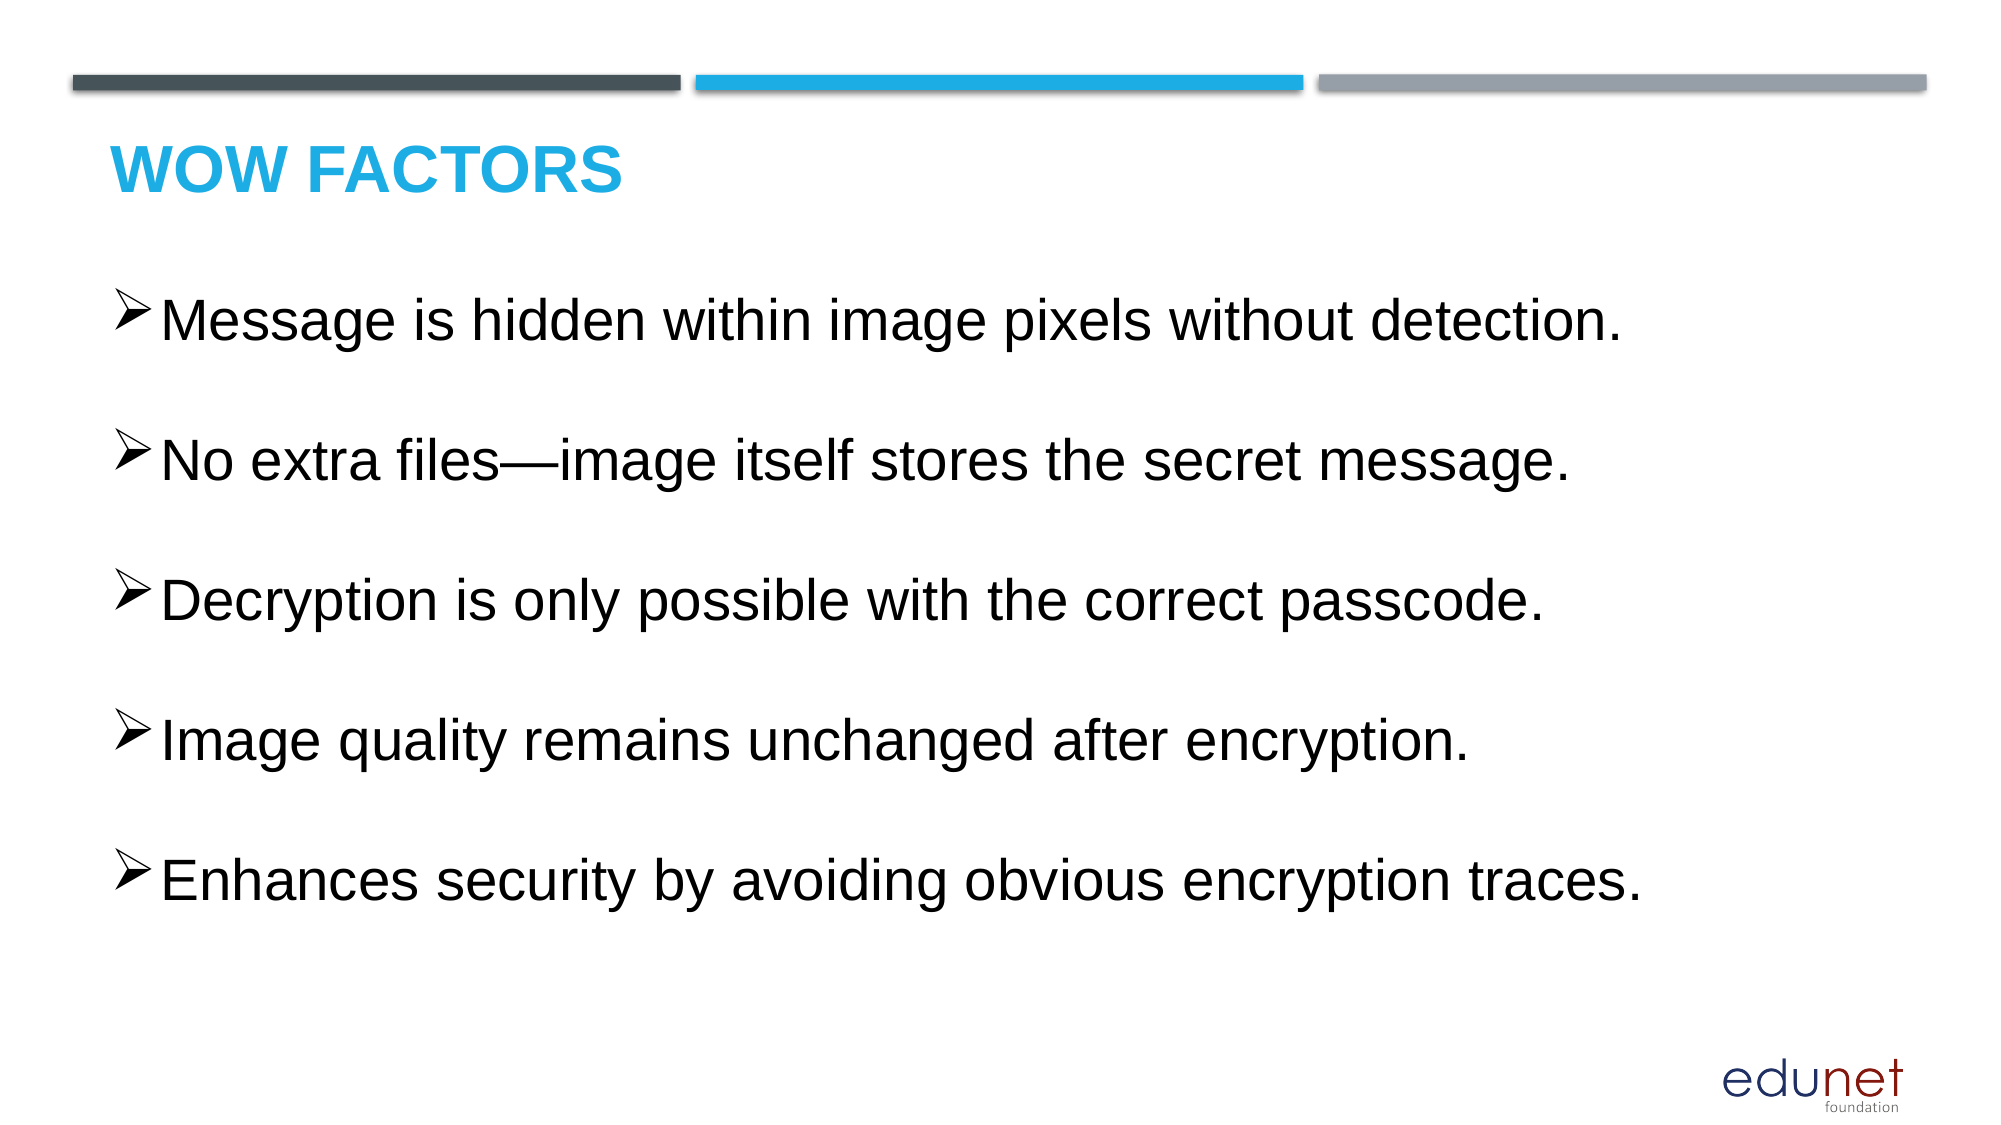

Message is hidden within image pixels without detection.
No extra files—image itself stores the secret message.
Decryption is only possible with the correct passcode.
Image quality remains unchanged after encryption.
Enhances security by avoiding obvious encryption traces.

# Wow factors